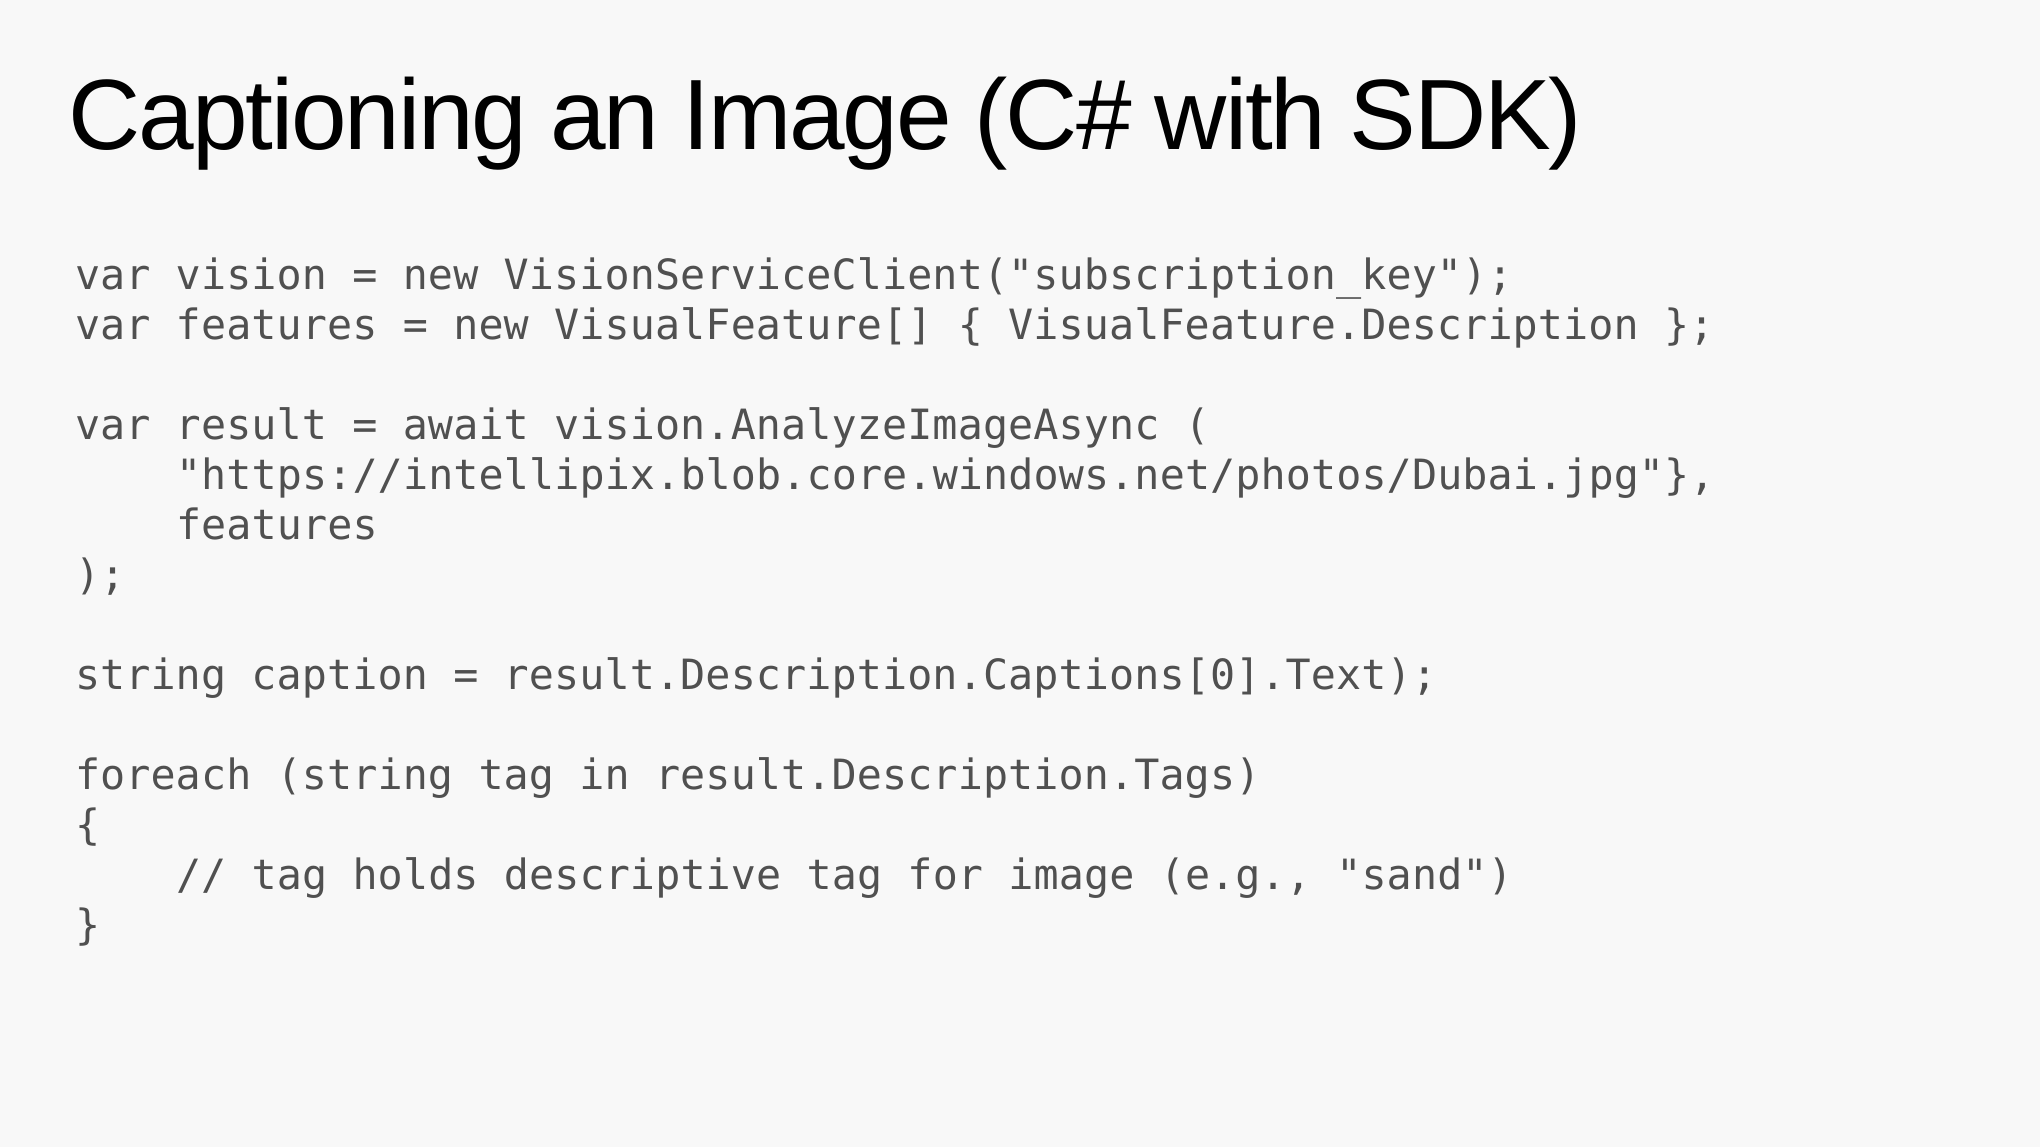

# Captioning an Image (C# with SDK)
var vision = new VisionServiceClient("subscription_key");
var features = new VisualFeature[] { VisualFeature.Description };

var result = await vision.AnalyzeImageAsync (
    "https://intellipix.blob.core.windows.net/photos/Dubai.jpg"},
    features
);

string caption = result.Description.Captions[0].Text);

foreach (string tag in result.Description.Tags)
{
    // tag holds descriptive tag for image (e.g., "sand")
}